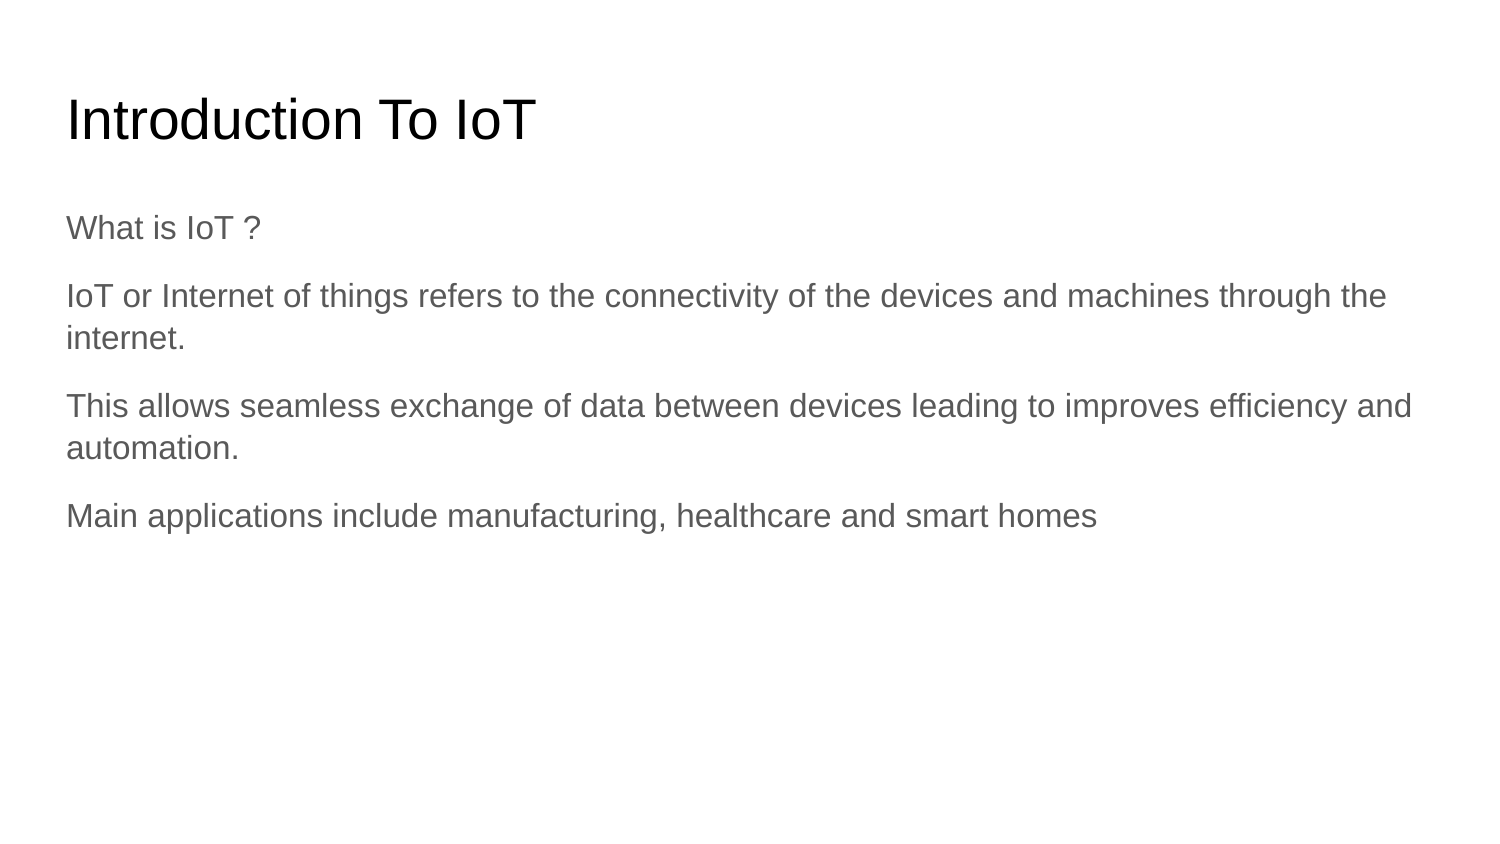

# Introduction To IoT
What is IoT ?
IoT or Internet of things refers to the connectivity of the devices and machines through the internet.
This allows seamless exchange of data between devices leading to improves efficiency and automation.
Main applications include manufacturing, healthcare and smart homes